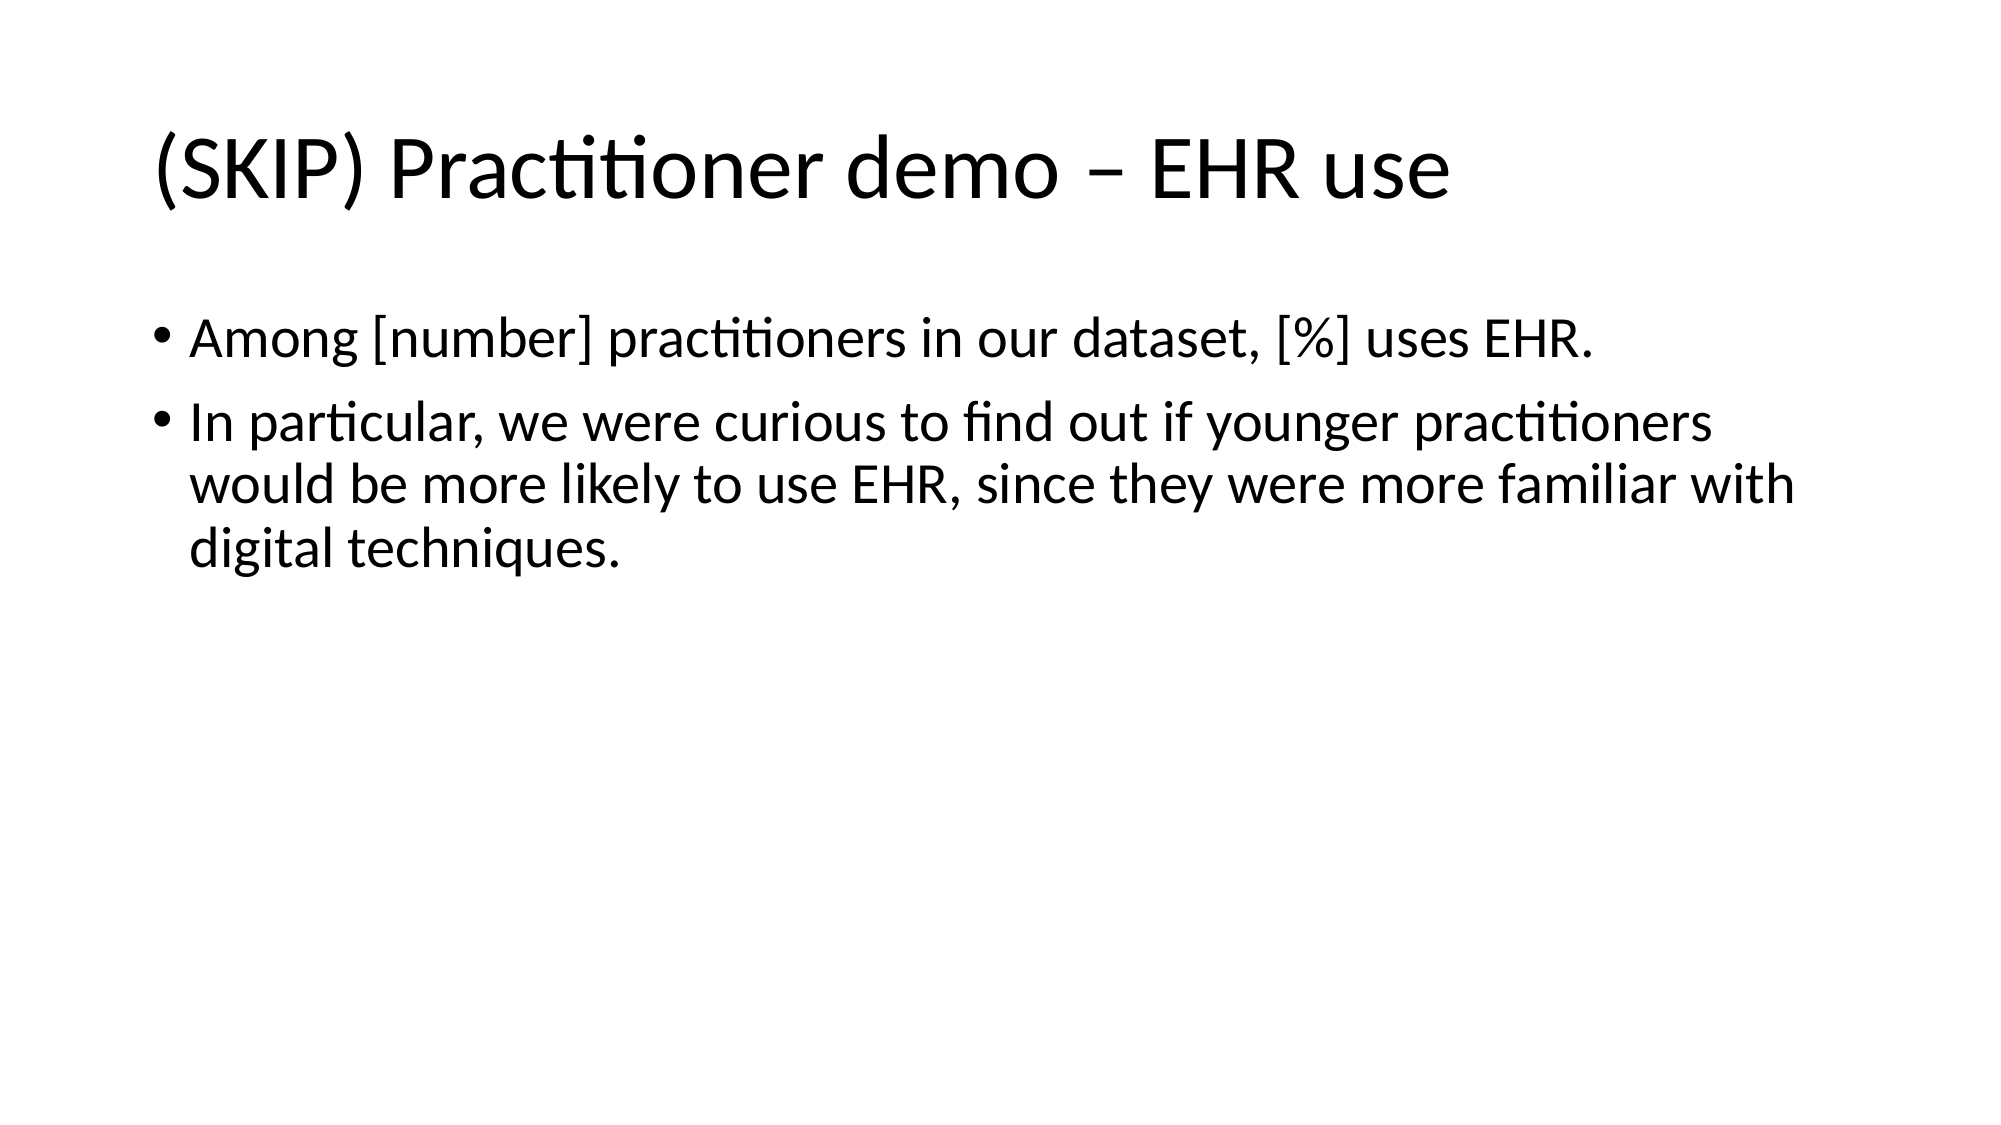

# (SKIP) Practitioner demo – EHR use
Among [number] practitioners in our dataset, [%] uses EHR.
In particular, we were curious to find out if younger practitioners would be more likely to use EHR, since they were more familiar with digital techniques.